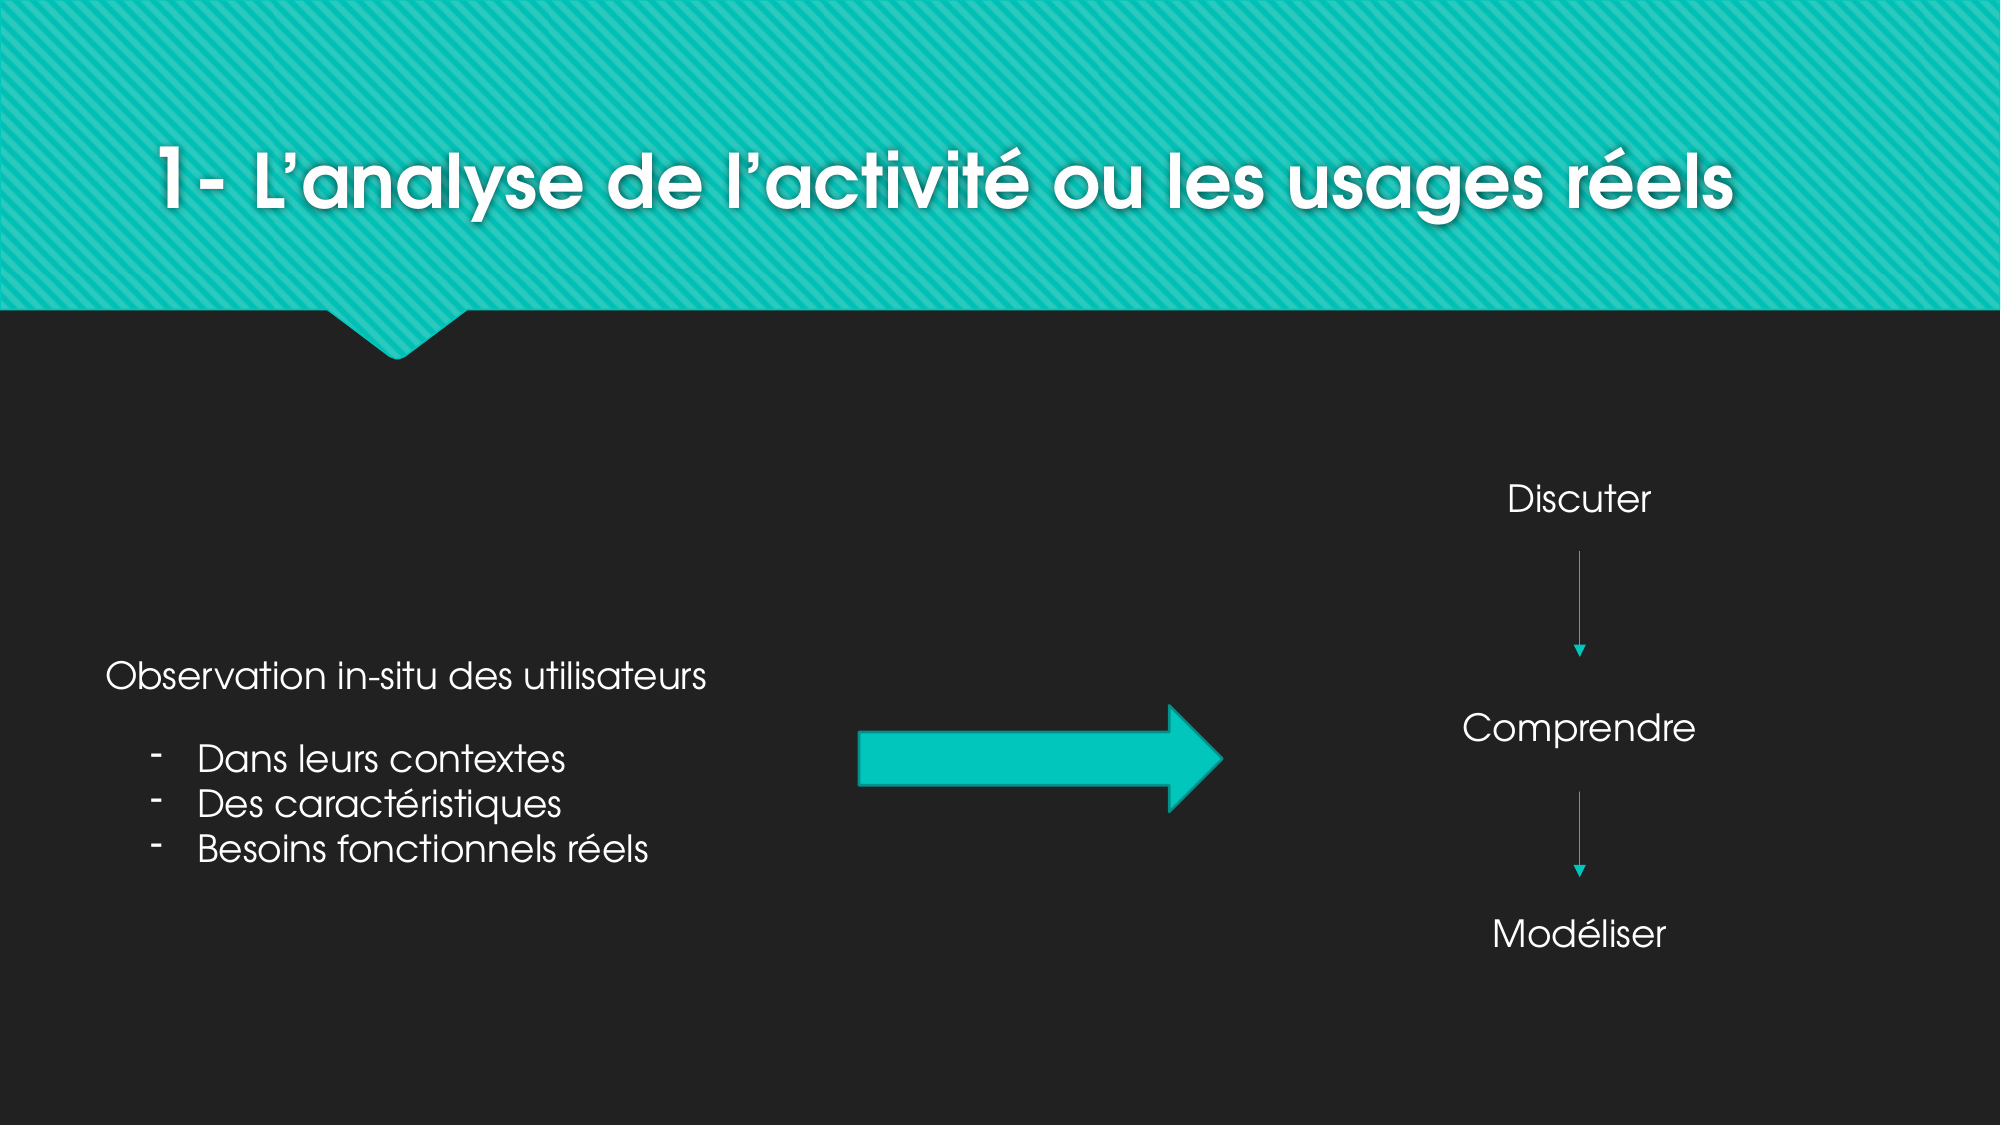

# 1- L’analyse de l’activité ou les usages réels
Discuter
Observation in-situ des utilisateurs
Comprendre

Dans leurs contextes
Des caractéristiques
Besoins fonctionnels réels
Modéliser